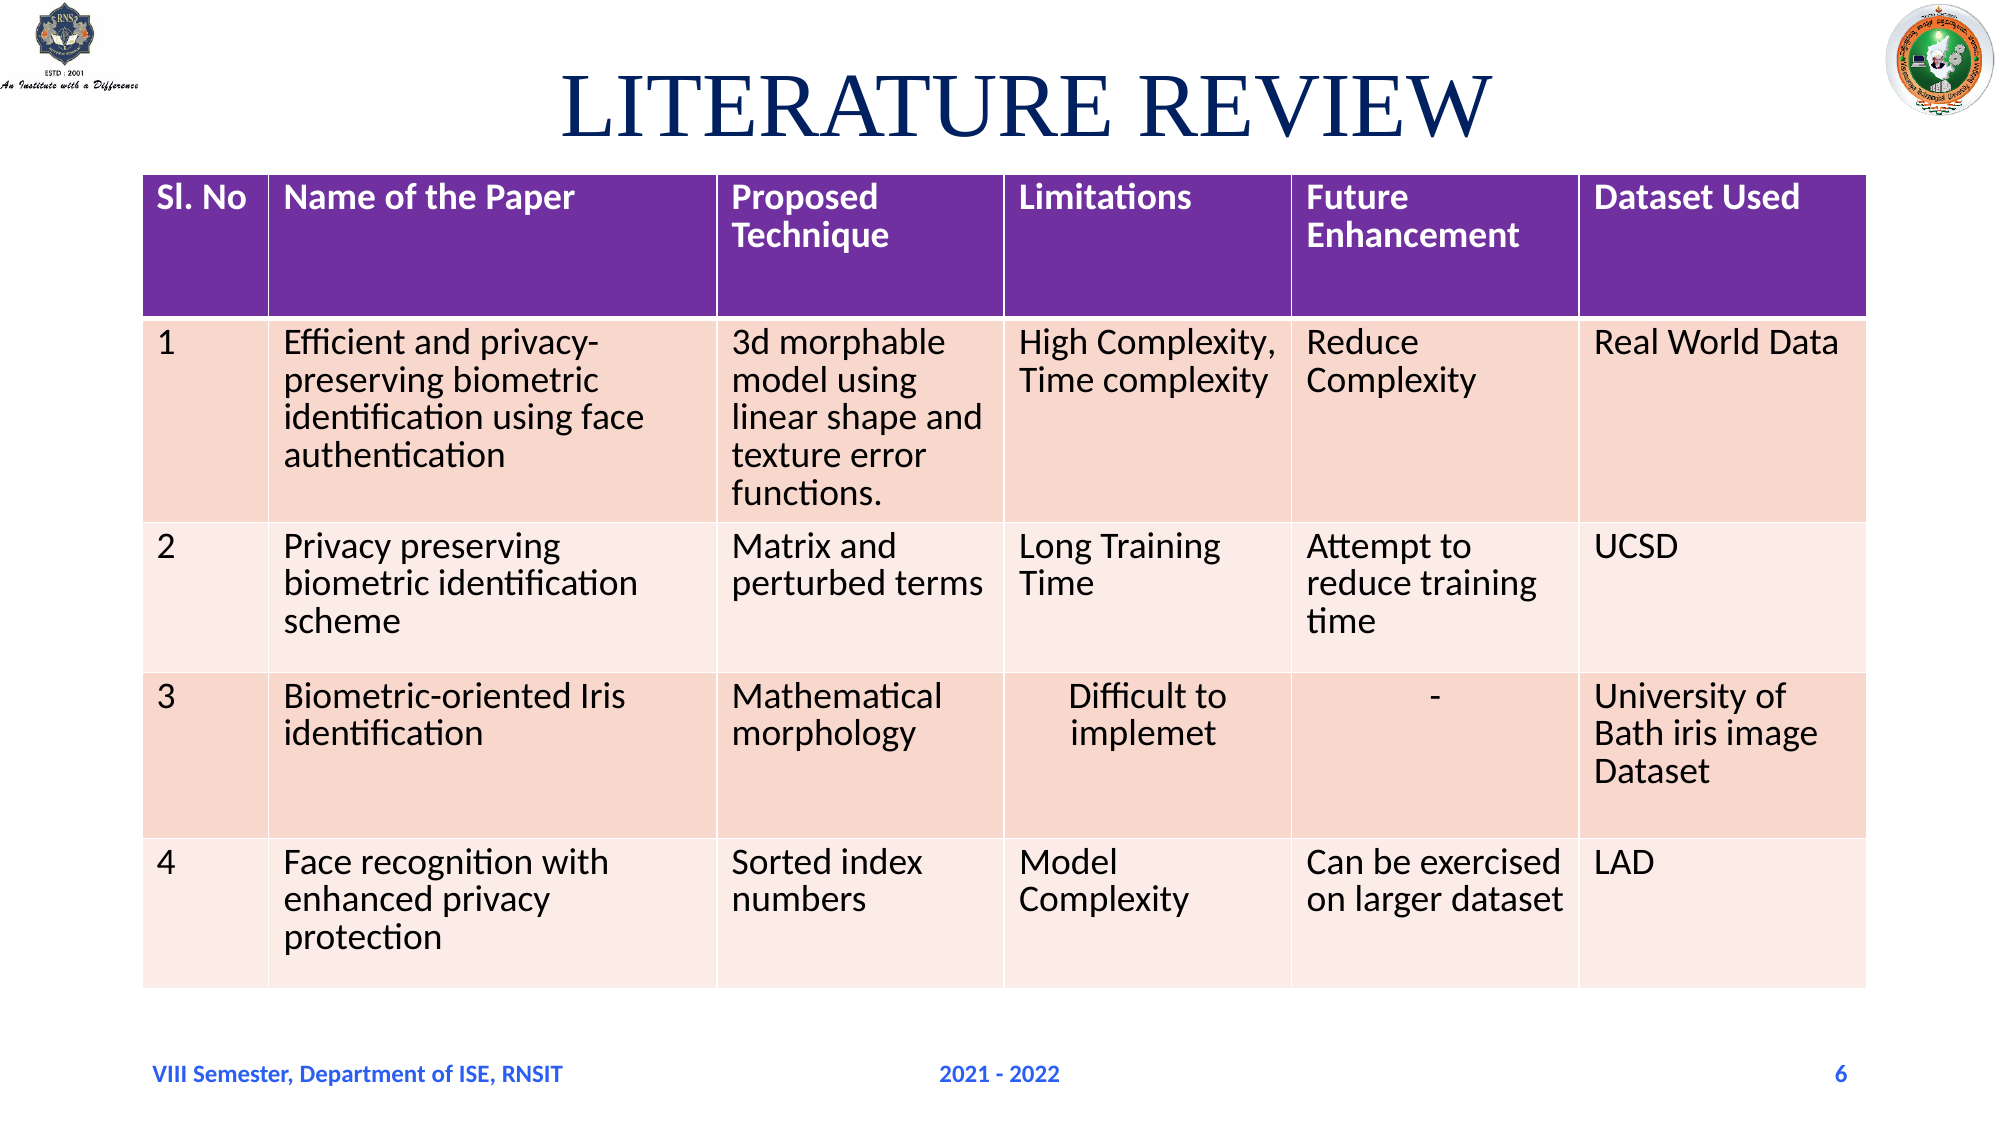

# LITERATURE REVIEW
| Sl. No | Name of the Paper | Proposed Technique | Limitations | Future Enhancement | Dataset Used |
| --- | --- | --- | --- | --- | --- |
| 1 | Efficient and privacy-preserving biometric identification using face authentication | 3d morphable model using linear shape and texture error functions. | High Complexity, Time complexity | Reduce Complexity | Real World Data |
| 2 | Privacy preserving biometric identification scheme | Matrix and perturbed terms | Long Training Time | Attempt to reduce training time | UCSD |
| 3 | Biometric-oriented Iris identification | Mathematical morphology | Difficult to implemet | - | University of Bath iris image Dataset |
| 4 | Face recognition with enhanced privacy protection | Sorted index numbers | Model Complexity | Can be exercised on larger dataset | LAD |
VIII Semester, Department of ISE, RNSIT
2021 - 2022
6